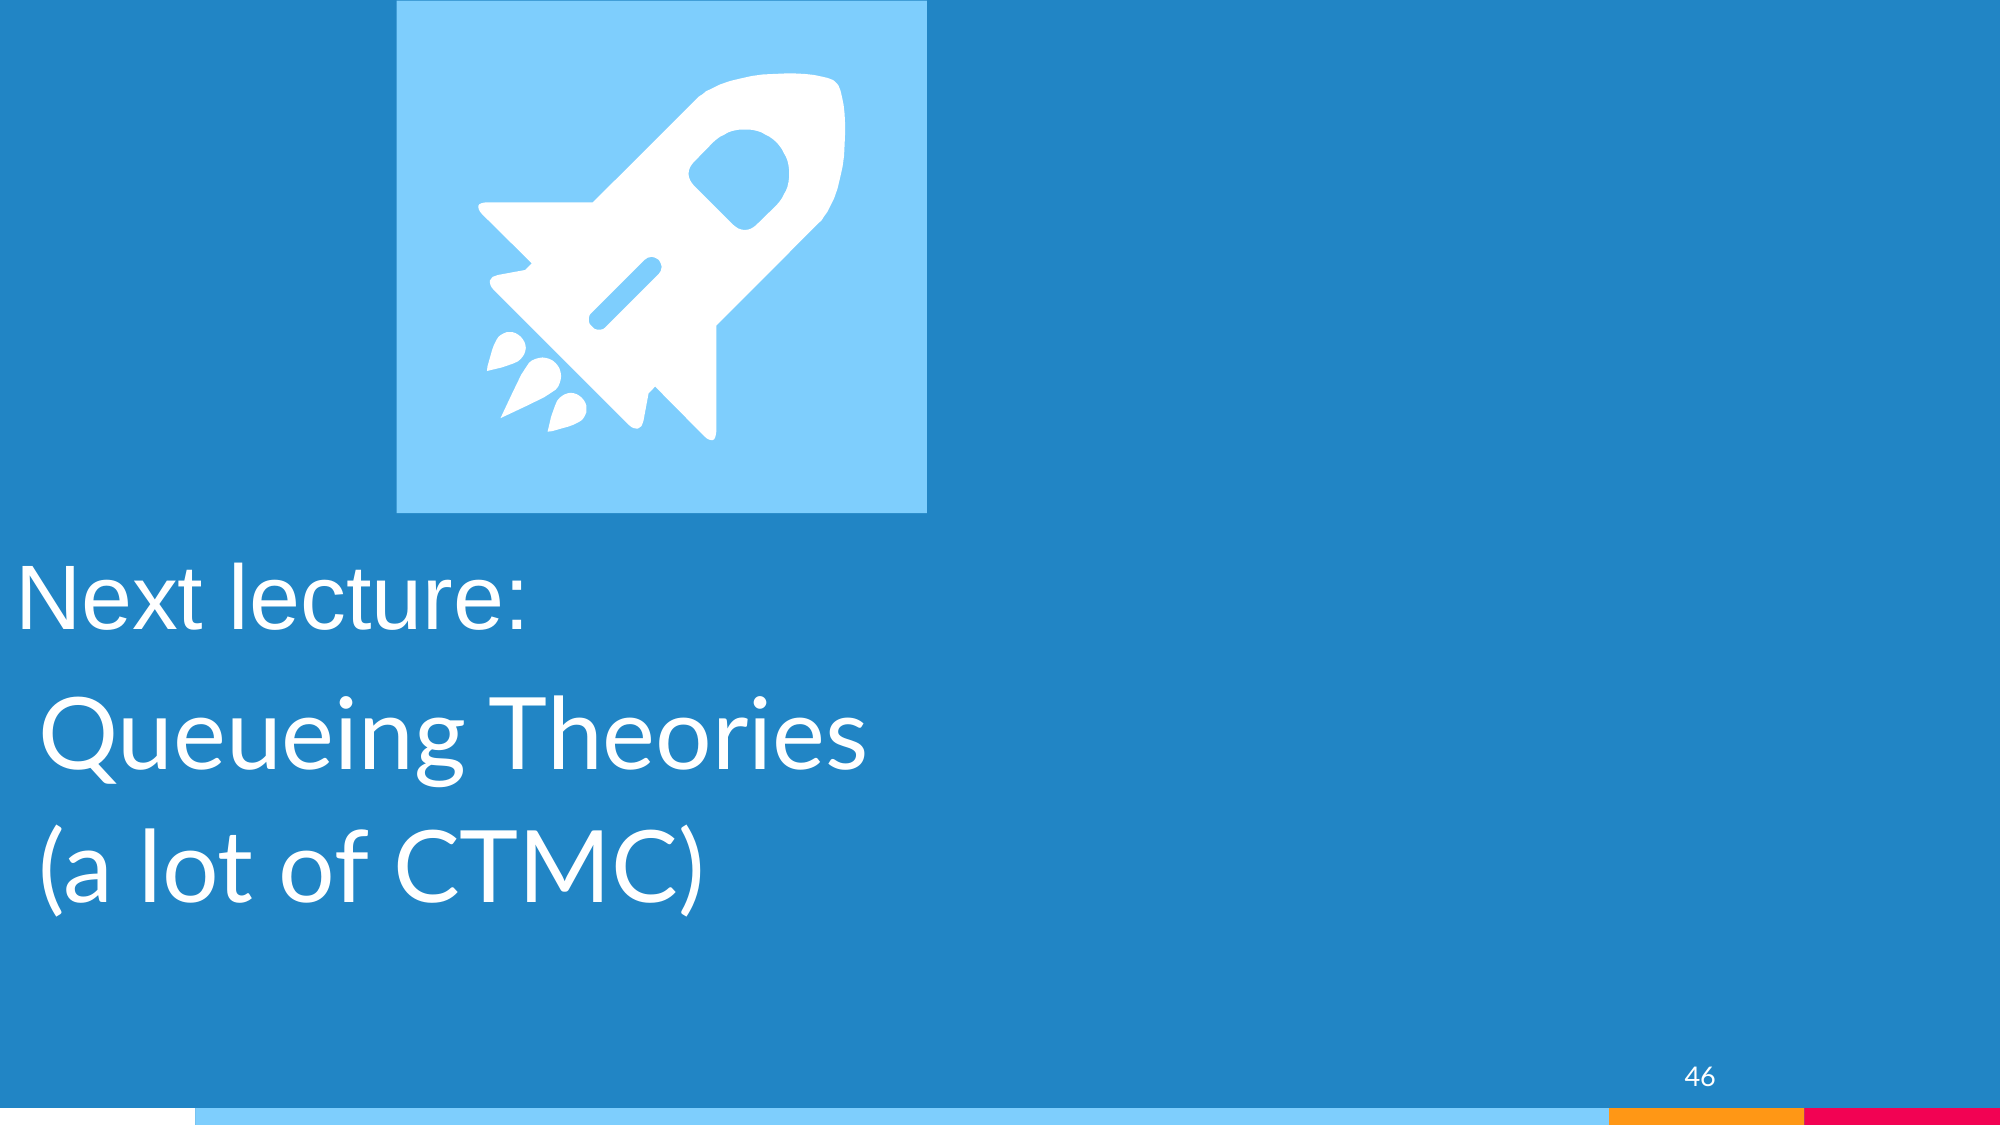

Next lecture:
Queueing Theories
(a lot of CTMC)
46